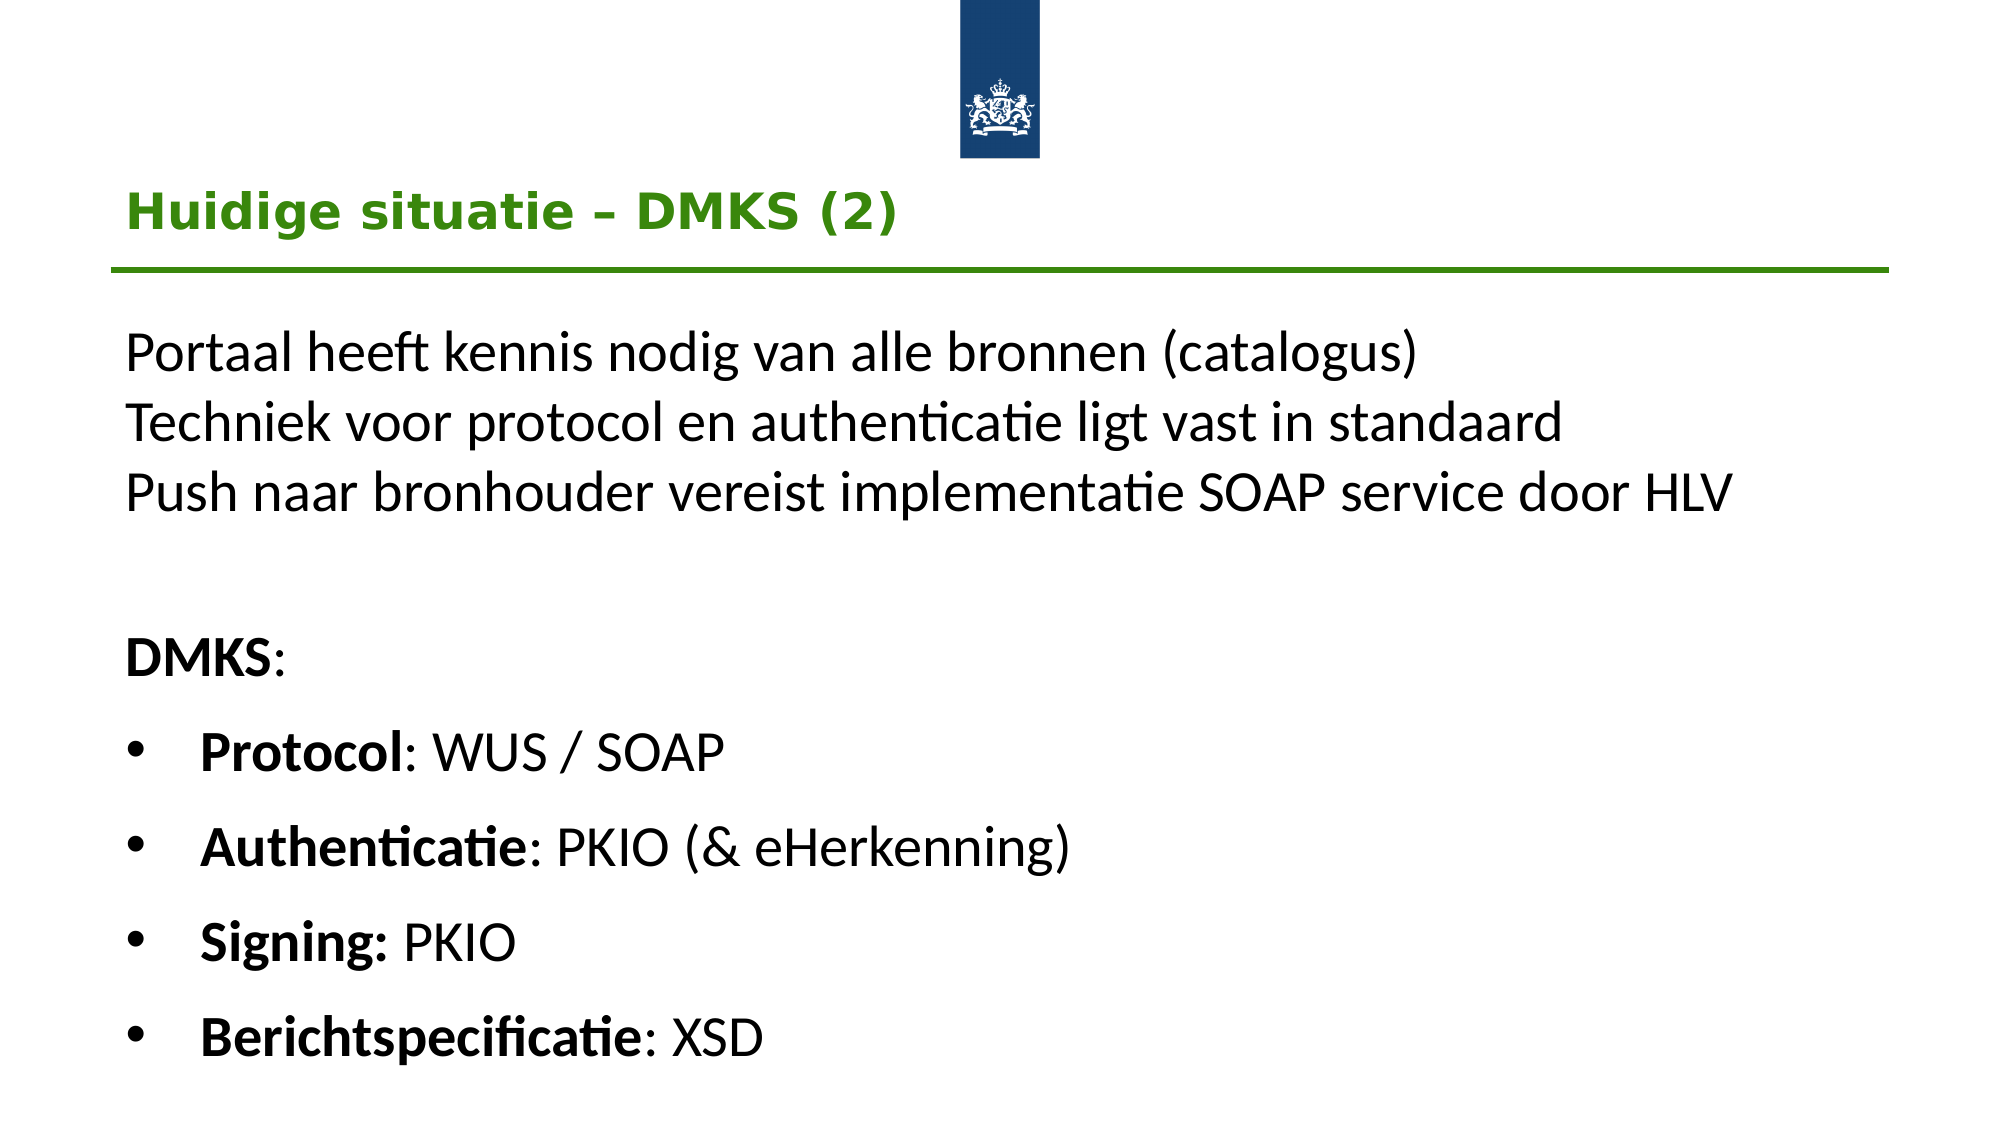

# Huidige situatie – DMKS (2)
Portaal heeft kennis nodig van alle bronnen (catalogus)
Techniek voor protocol en authenticatie ligt vast in standaard
Push naar bronhouder vereist implementatie SOAP service door HLV
DMKS:
Protocol: WUS / SOAP
Authenticatie: PKIO (& eHerkenning)
Signing: PKIO
Berichtspecificatie: XSD